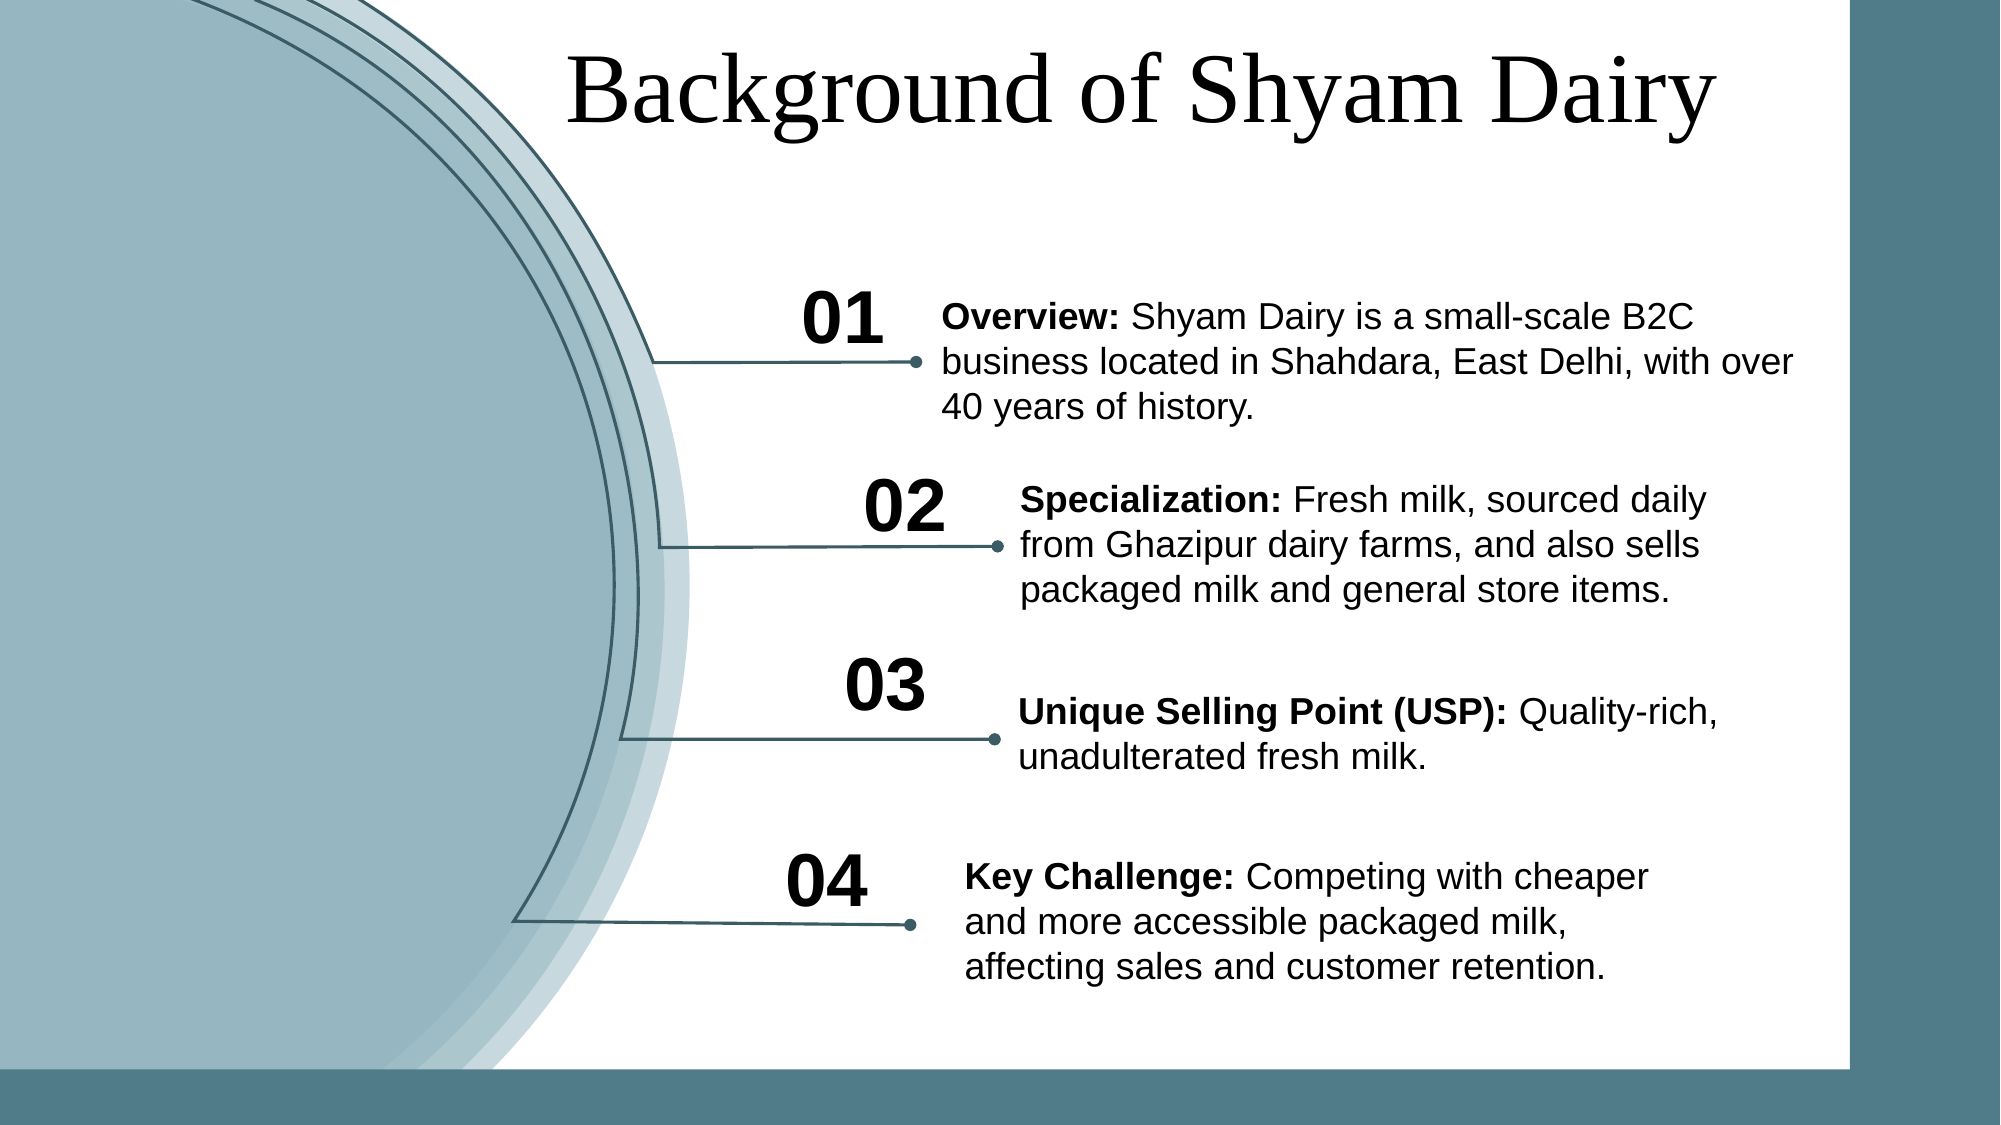

Background of Shyam Dairy
01

Overview: Shyam Dairy is a small-scale B2C business located in Shahdara, East Delhi, with over 40 years of history.
02

Specialization: Fresh milk, sourced daily from Ghazipur dairy farms, and also sells packaged milk and general store items.
03

Unique Selling Point (USP): Quality-rich, unadulterated fresh milk.
04

Key Challenge: Competing with cheaper and more accessible packaged milk, affecting sales and customer retention.